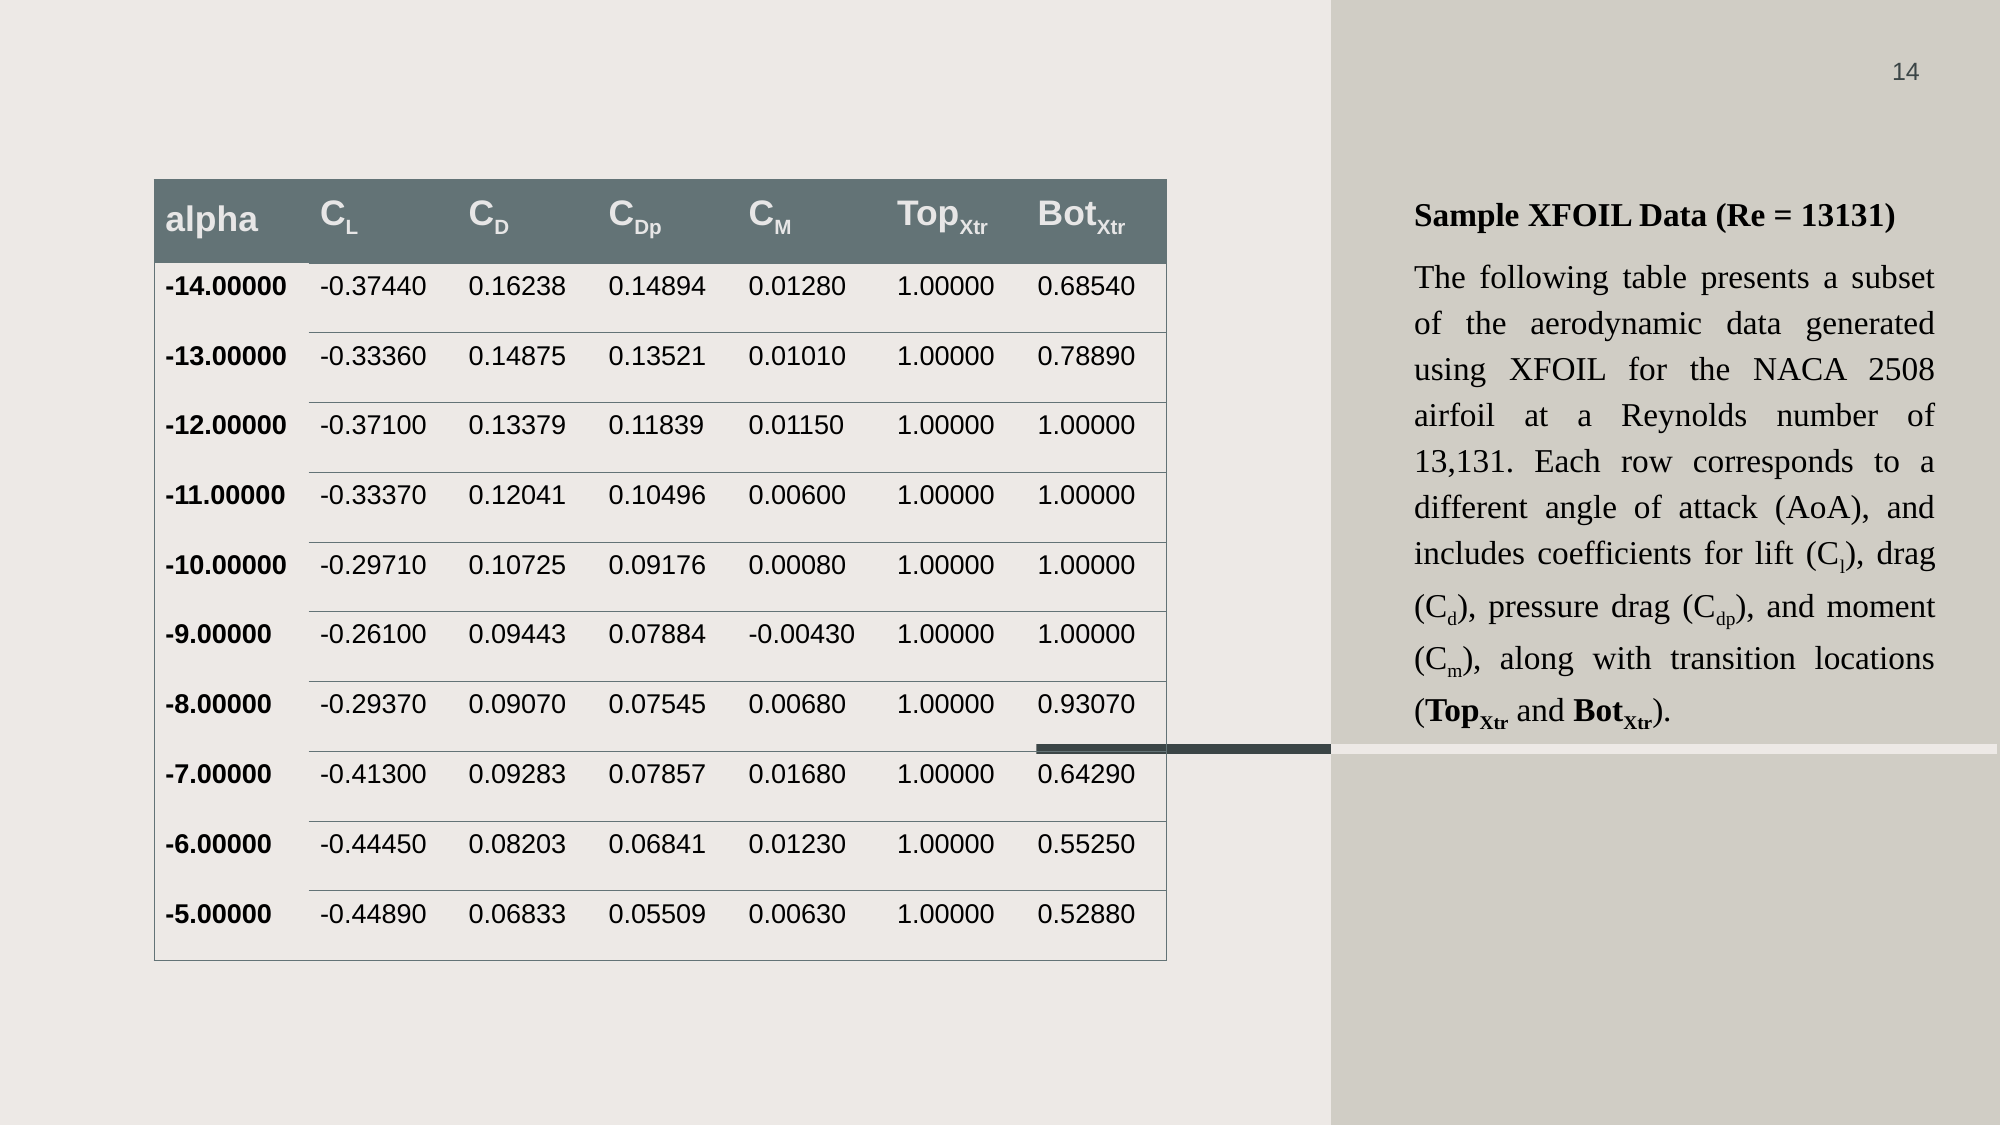

14
| alpha | CL | CD | CDp | CM | TopXtr | BotXtr |
| --- | --- | --- | --- | --- | --- | --- |
| -14.00000 | -0.37440 | 0.16238 | 0.14894 | 0.01280 | 1.00000 | 0.68540 |
| -13.00000 | -0.33360 | 0.14875 | 0.13521 | 0.01010 | 1.00000 | 0.78890 |
| -12.00000 | -0.37100 | 0.13379 | 0.11839 | 0.01150 | 1.00000 | 1.00000 |
| -11.00000 | -0.33370 | 0.12041 | 0.10496 | 0.00600 | 1.00000 | 1.00000 |
| -10.00000 | -0.29710 | 0.10725 | 0.09176 | 0.00080 | 1.00000 | 1.00000 |
| -9.00000 | -0.26100 | 0.09443 | 0.07884 | -0.00430 | 1.00000 | 1.00000 |
| -8.00000 | -0.29370 | 0.09070 | 0.07545 | 0.00680 | 1.00000 | 0.93070 |
| -7.00000 | -0.41300 | 0.09283 | 0.07857 | 0.01680 | 1.00000 | 0.64290 |
| -6.00000 | -0.44450 | 0.08203 | 0.06841 | 0.01230 | 1.00000 | 0.55250 |
| -5.00000 | -0.44890 | 0.06833 | 0.05509 | 0.00630 | 1.00000 | 0.52880 |
Sample XFOIL Data (Re = 13131)
The following table presents a subset of the aerodynamic data generated using XFOIL for the NACA 2508 airfoil at a Reynolds number of 13,131. Each row corresponds to a different angle of attack (AoA), and includes coefficients for lift (Cl), drag (Cd), pressure drag (Cdp), and moment (Cm), along with transition locations (TopXtr and BotXtr).